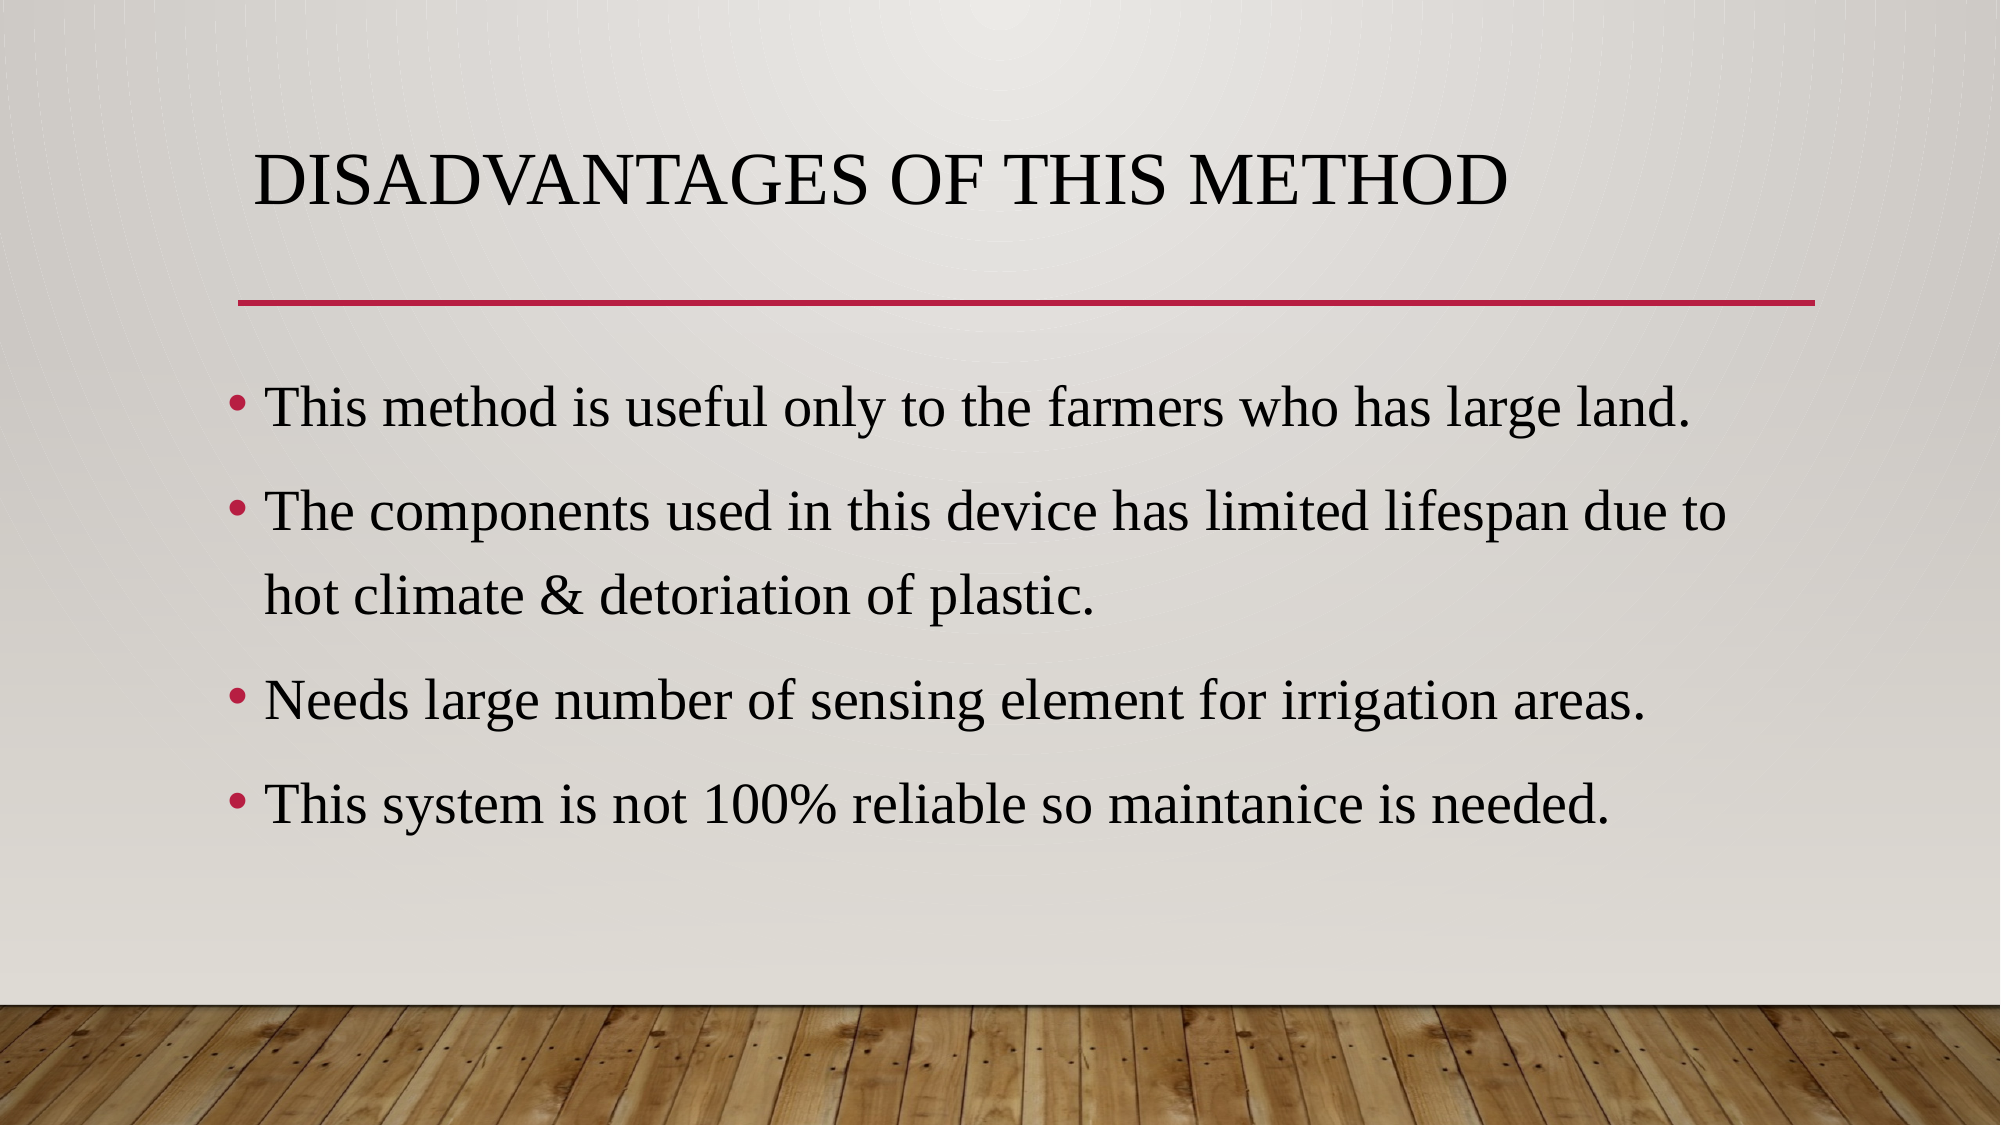

# Disadvantages of this method
This method is useful only to the farmers who has large land.
The components used in this device has limited lifespan due to hot climate & detoriation of plastic.
Needs large number of sensing element for irrigation areas.
This system is not 100% reliable so maintanice is needed.